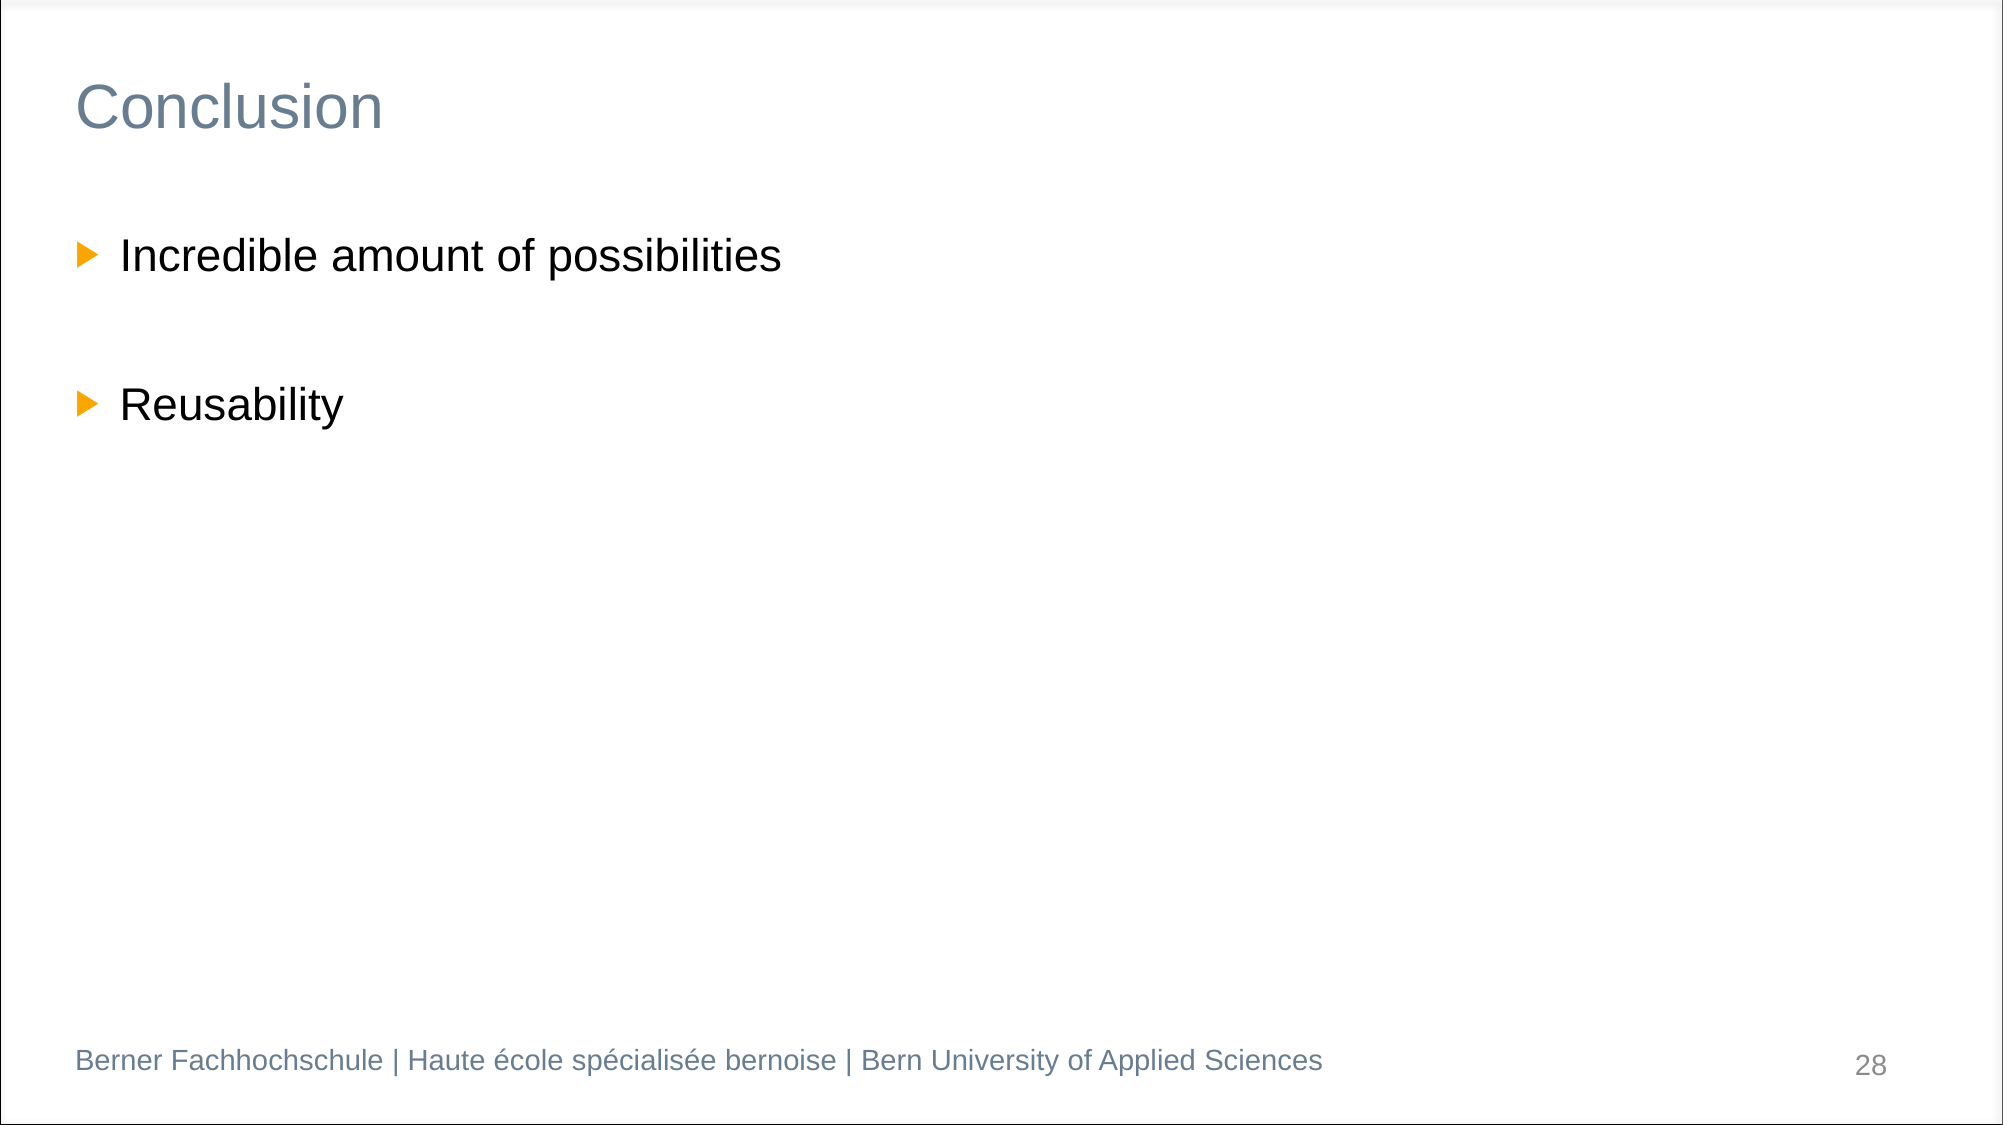

# Conclusion
Incredible amount of possibilities

Reusability
28